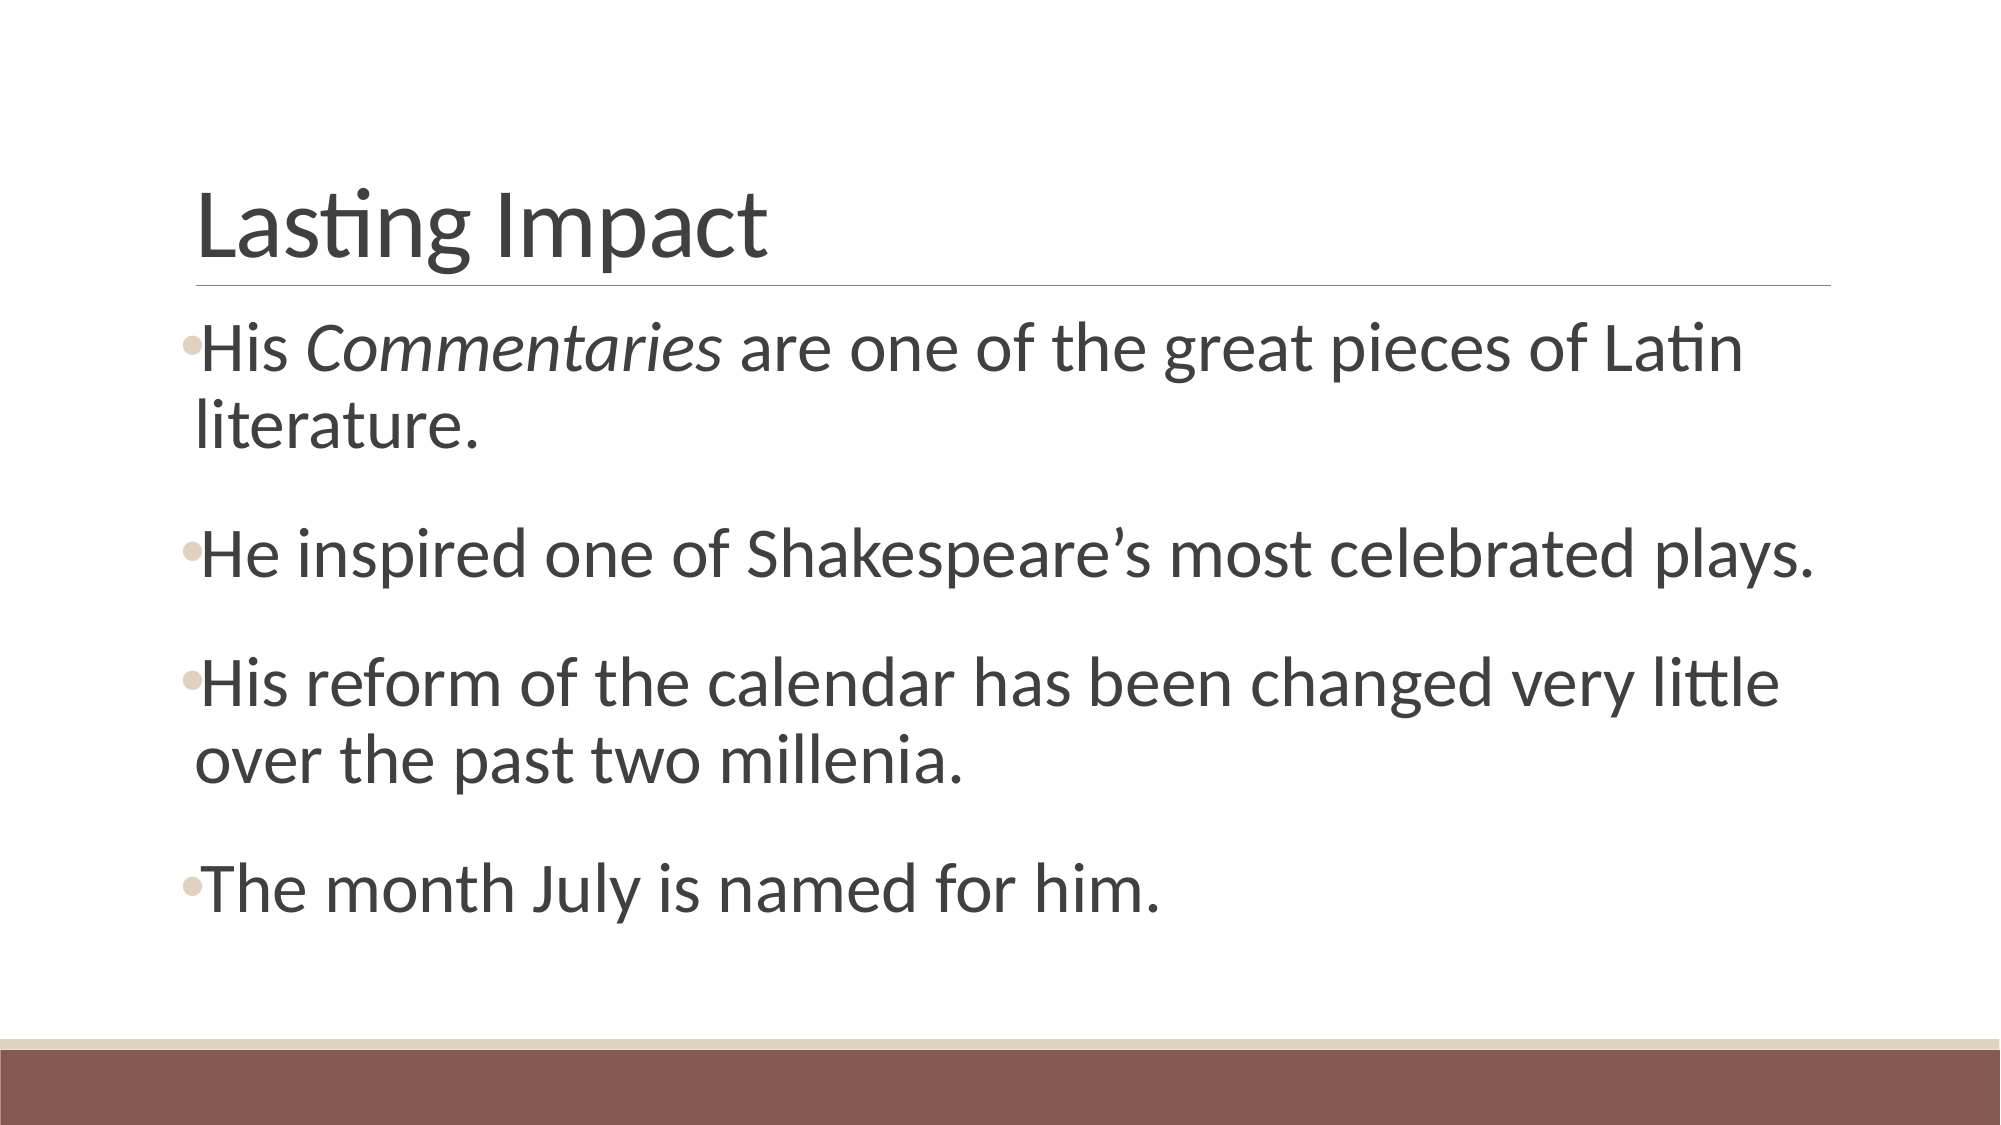

# Lasting Impact
His Commentaries are one of the great pieces of Latin literature.
He inspired one of Shakespeare’s most celebrated plays.
His reform of the calendar has been changed very little over the past two millenia.
The month July is named for him.